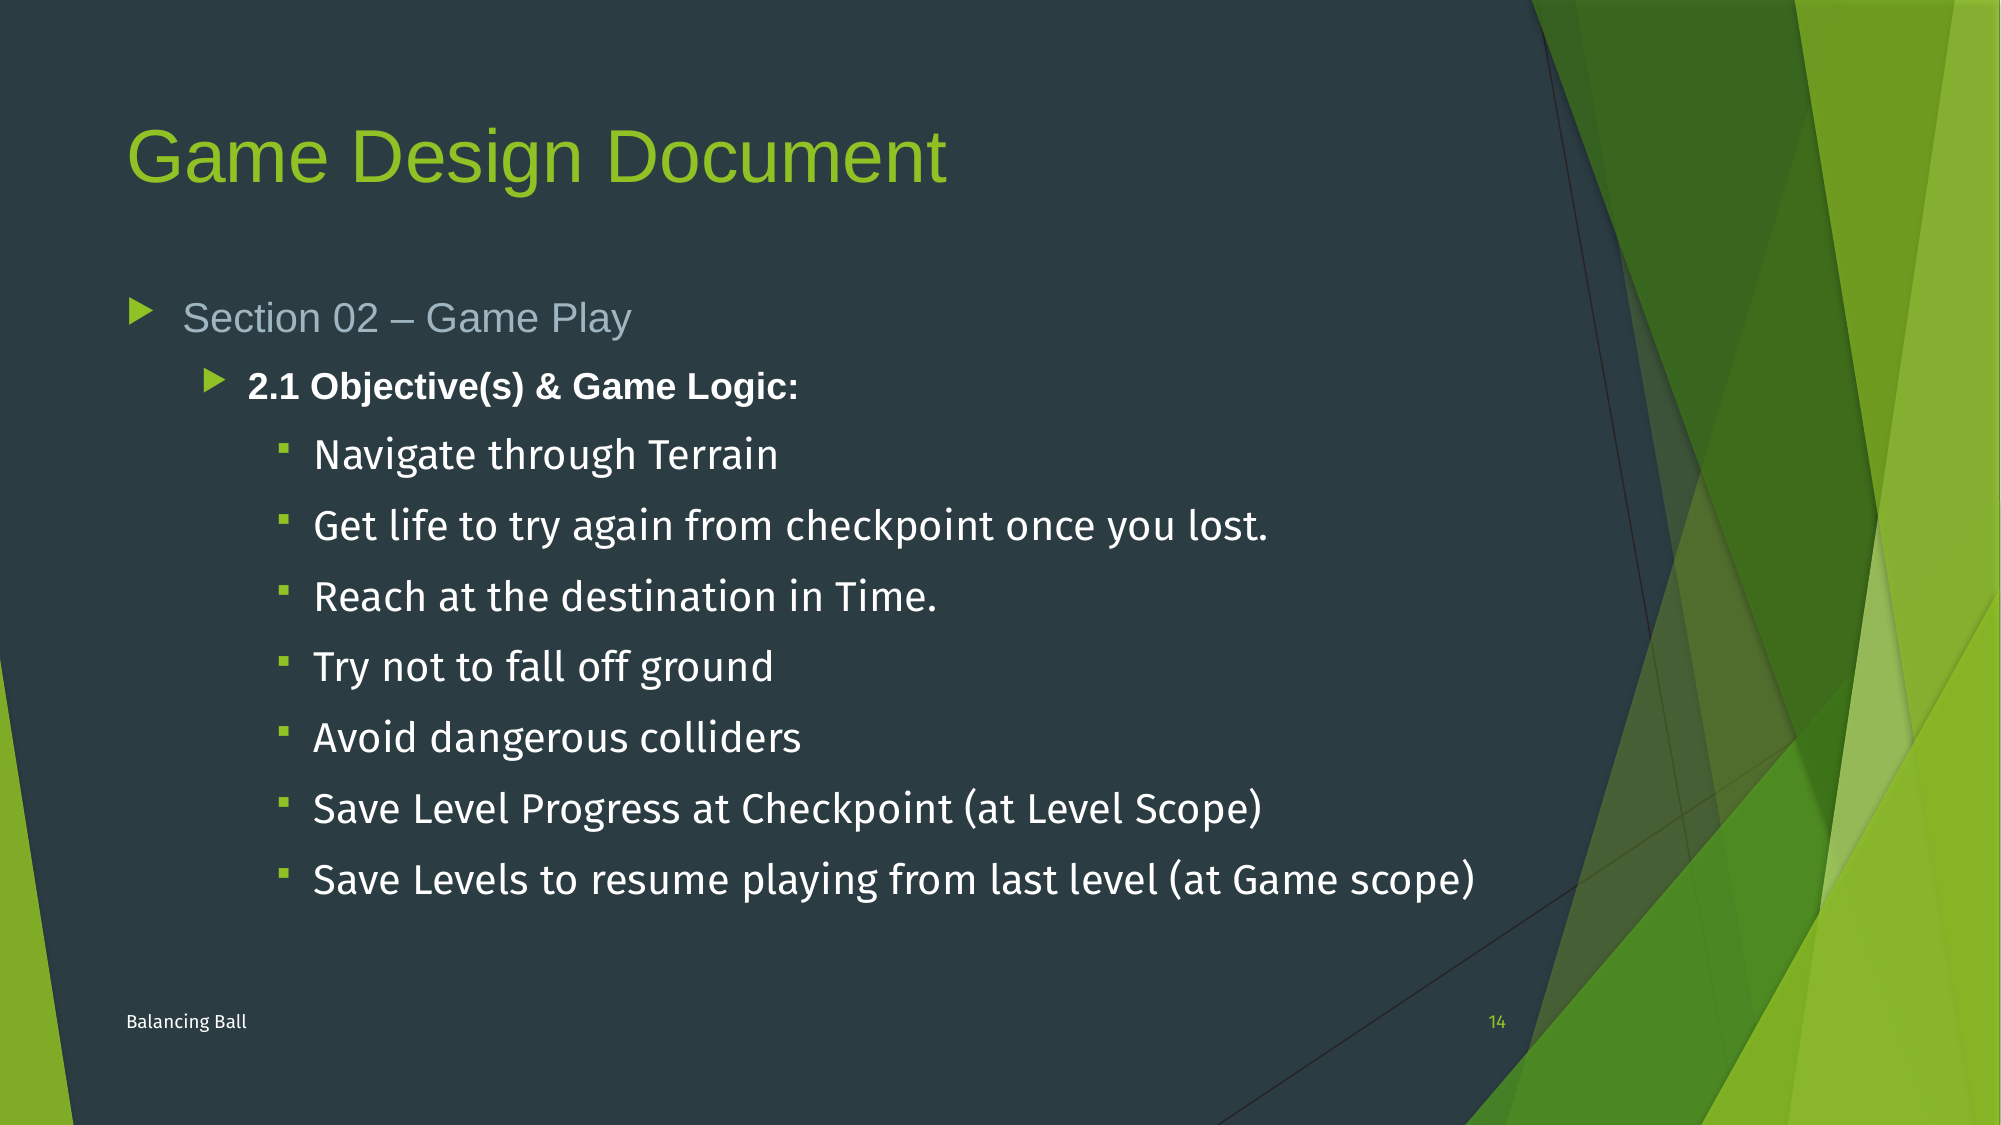

# Game Design Document
Section 02 – Game Play
2.1 Objective(s) & Game Logic:
Navigate through Terrain
Get life to try again from checkpoint once you lost.
Reach at the destination in Time.
Try not to fall off ground
Avoid dangerous colliders
Save Level Progress at Checkpoint (at Level Scope)
Save Levels to resume playing from last level (at Game scope)
Balancing Ball
14